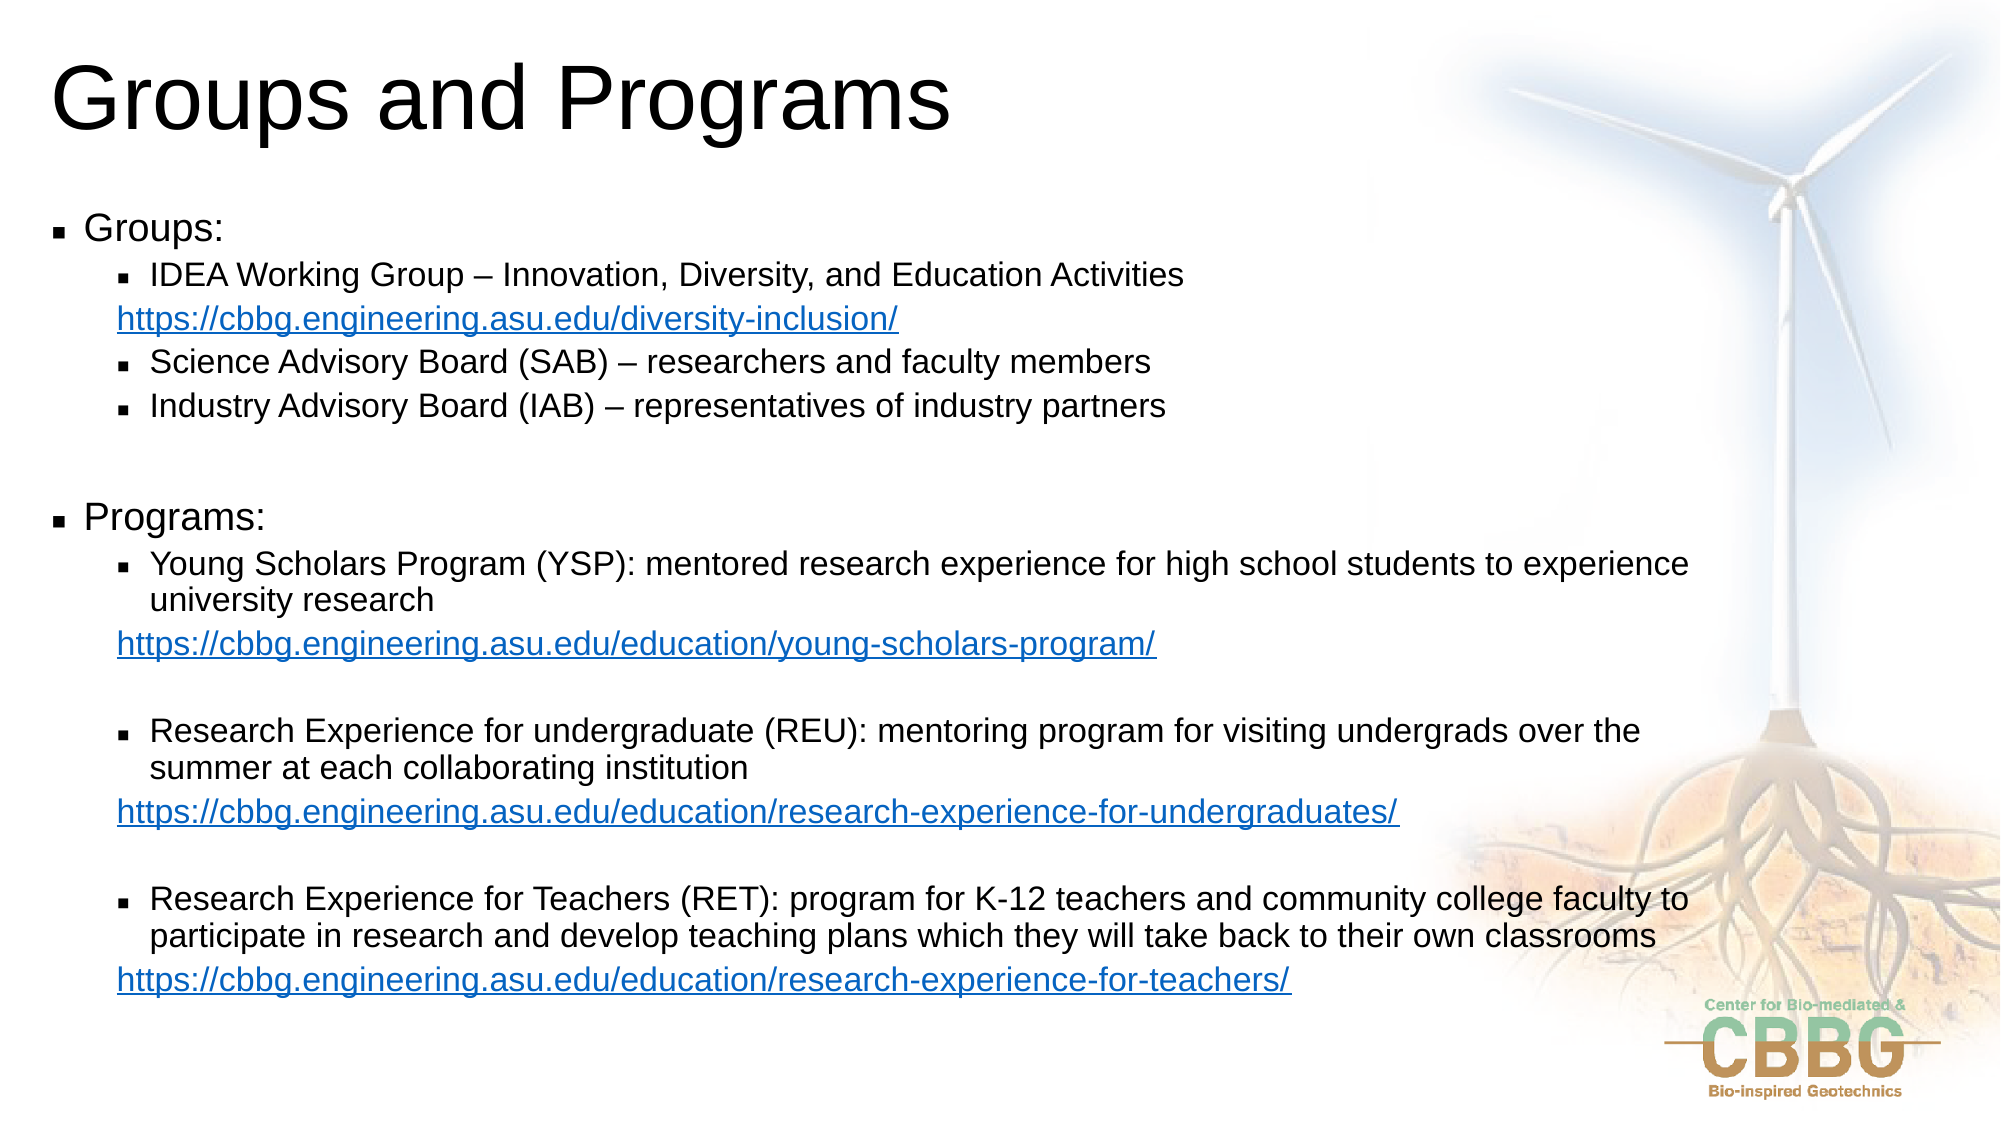

# Groups and Programs
Groups:
IDEA Working Group – Innovation, Diversity, and Education Activities
https://cbbg.engineering.asu.edu/diversity-inclusion/
Science Advisory Board (SAB) – researchers and faculty members
Industry Advisory Board (IAB) – representatives of industry partners

Programs:
Young Scholars Program (YSP): mentored research experience for high school students to experience university research
https://cbbg.engineering.asu.edu/education/young-scholars-program/

Research Experience for undergraduate (REU): mentoring program for visiting undergrads over the summer at each collaborating institution
https://cbbg.engineering.asu.edu/education/research-experience-for-undergraduates/

Research Experience for Teachers (RET): program for K-12 teachers and community college faculty to participate in research and develop teaching plans which they will take back to their own classrooms
https://cbbg.engineering.asu.edu/education/research-experience-for-teachers/